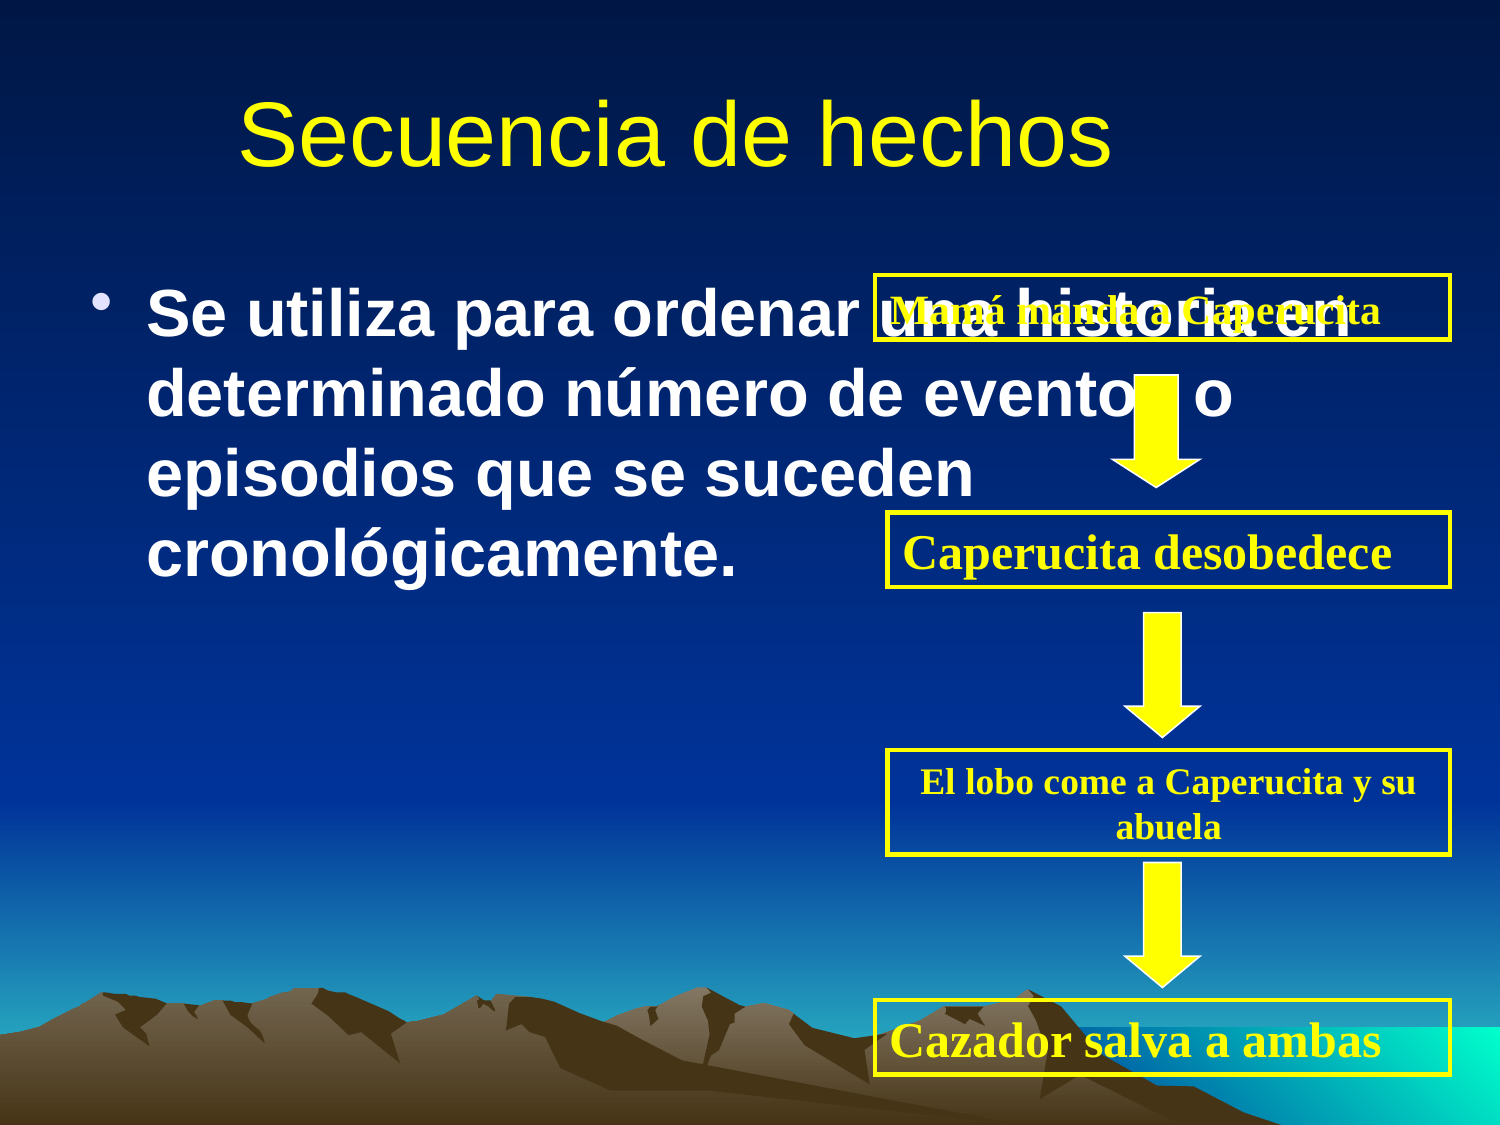

# Secuencia de hechos
Se utiliza para ordenar una historia en determinado número de eventos o episodios que se suceden cronológicamente.
Mamá manda a Caperucita

Caperucita desobedece

El lobo come a Caperucita y su abuela

Cazador salva a ambas